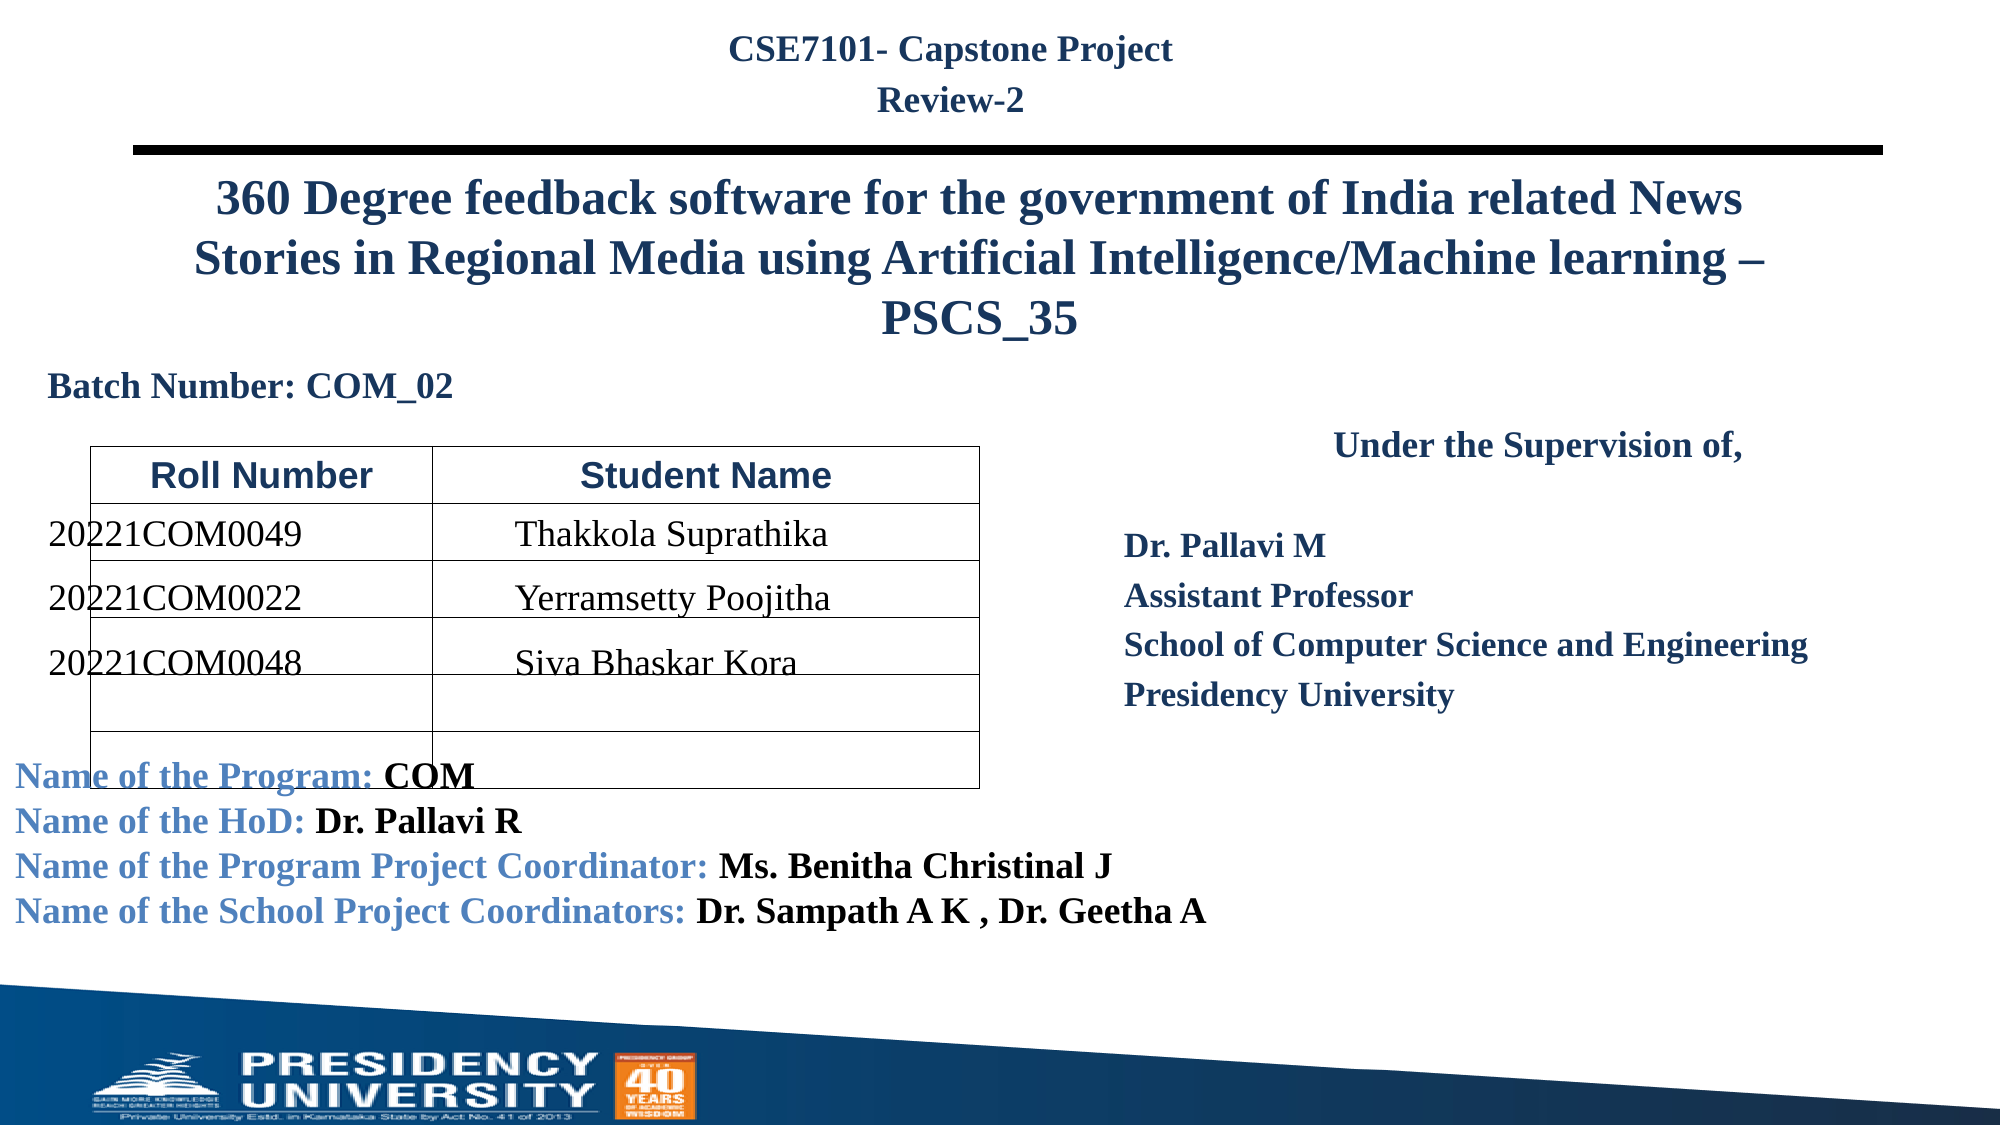

CSE7101- Capstone Project
Review-2
# 360 Degree feedback software for the government of India related News Stories in Regional Media using Artificial Intelligence/Machine learning – PSCS_35
Batch Number: COM_02
Under the Supervision of,

Dr. Pallavi M
Assistant Professor
School of Computer Science and Engineering
Presidency University

|  |  |
| --- | --- |
| 20221COM0049 | Thakkola Suprathika |
| 20221COM0022 | Yerramsetty Poojitha |
| 20221COM0048 | Siva Bhaskar Kora |
| Roll Number | Student Name |
| --- | --- |
|  |  |
|  |  |
|  |  |
|  |  |
|  |  |
Name of the Program: COM
Name of the HoD: Dr. Pallavi R
Name of the Program Project Coordinator: Ms. Benitha Christinal J
Name of the School Project Coordinators: Dr. Sampath A K , Dr. Geetha A